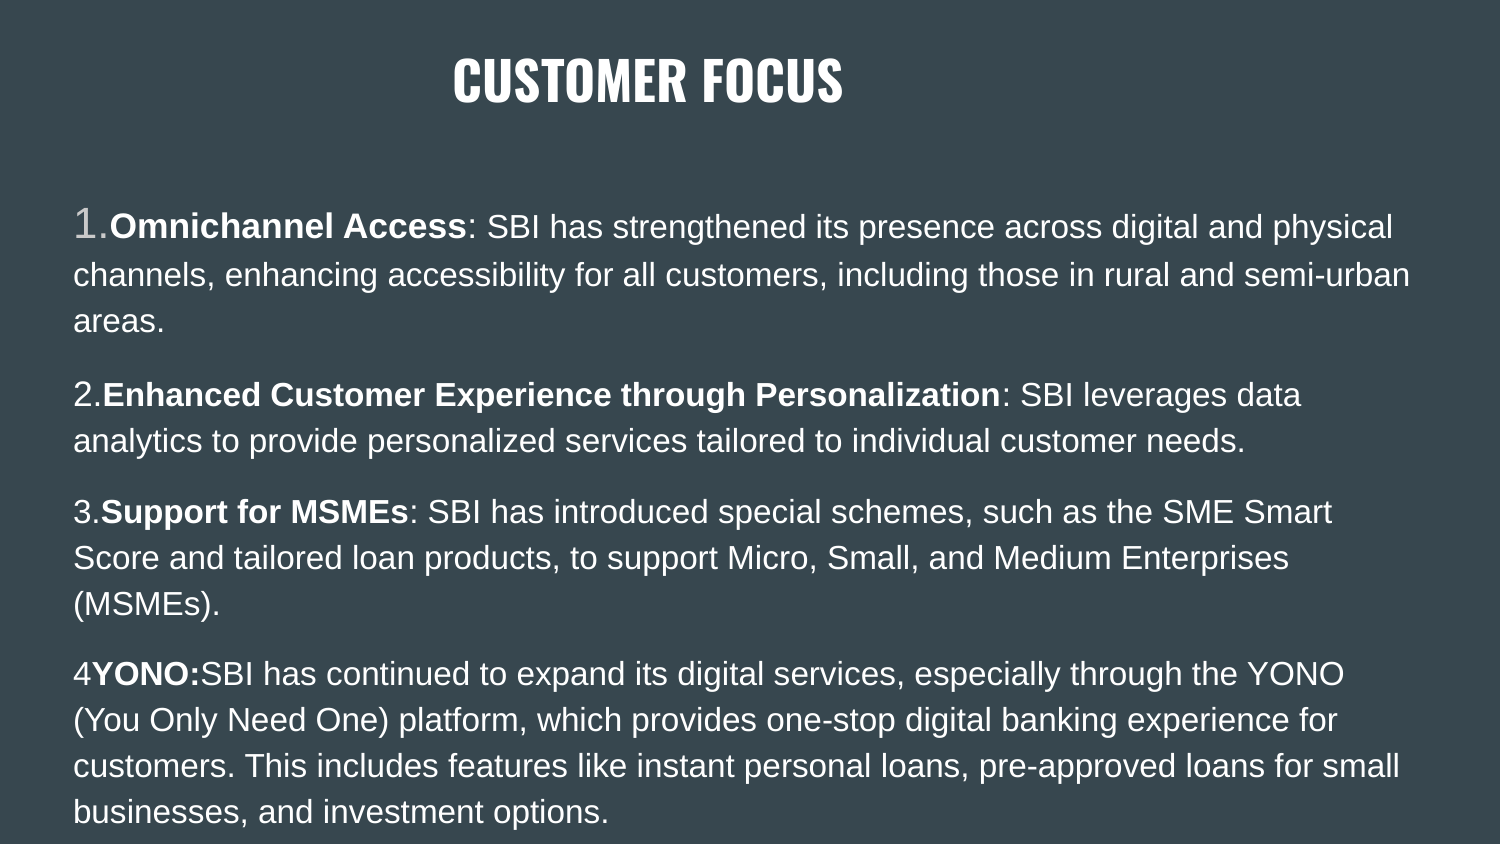

# CUSTOMER FOCUS
1.Omnichannel Access: SBI has strengthened its presence across digital and physical channels, enhancing accessibility for all customers, including those in rural and semi-urban areas.
2.Enhanced Customer Experience through Personalization: SBI leverages data analytics to provide personalized services tailored to individual customer needs.
3.Support for MSMEs: SBI has introduced special schemes, such as the SME Smart Score and tailored loan products, to support Micro, Small, and Medium Enterprises (MSMEs).
4YONO:SBI has continued to expand its digital services, especially through the YONO (You Only Need One) platform, which provides one-stop digital banking experience for customers. This includes features like instant personal loans, pre-approved loans for small businesses, and investment options.